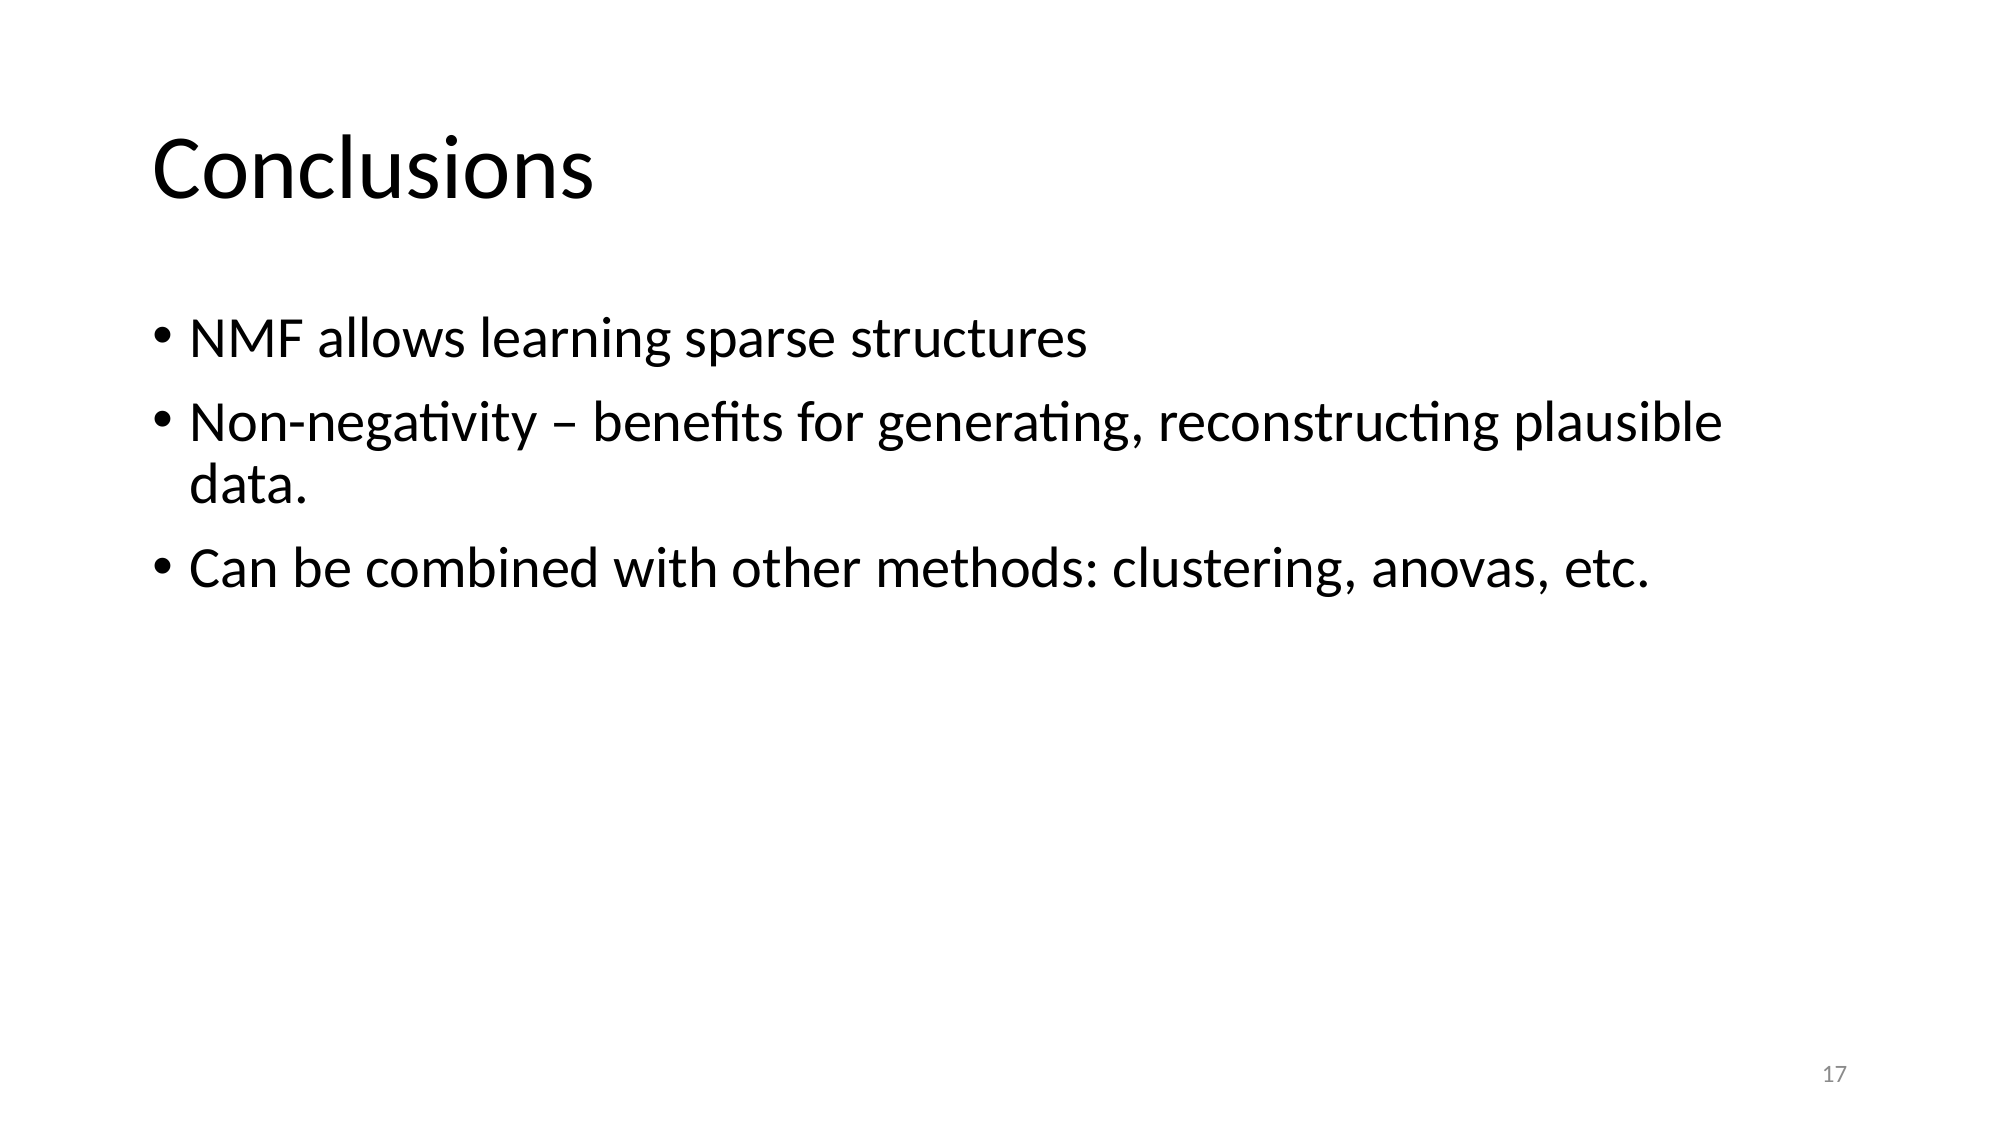

# Conclusions
NMF allows learning sparse structures
Non-negativity – benefits for generating, reconstructing plausible data.
Can be combined with other methods: clustering, anovas, etc.

17